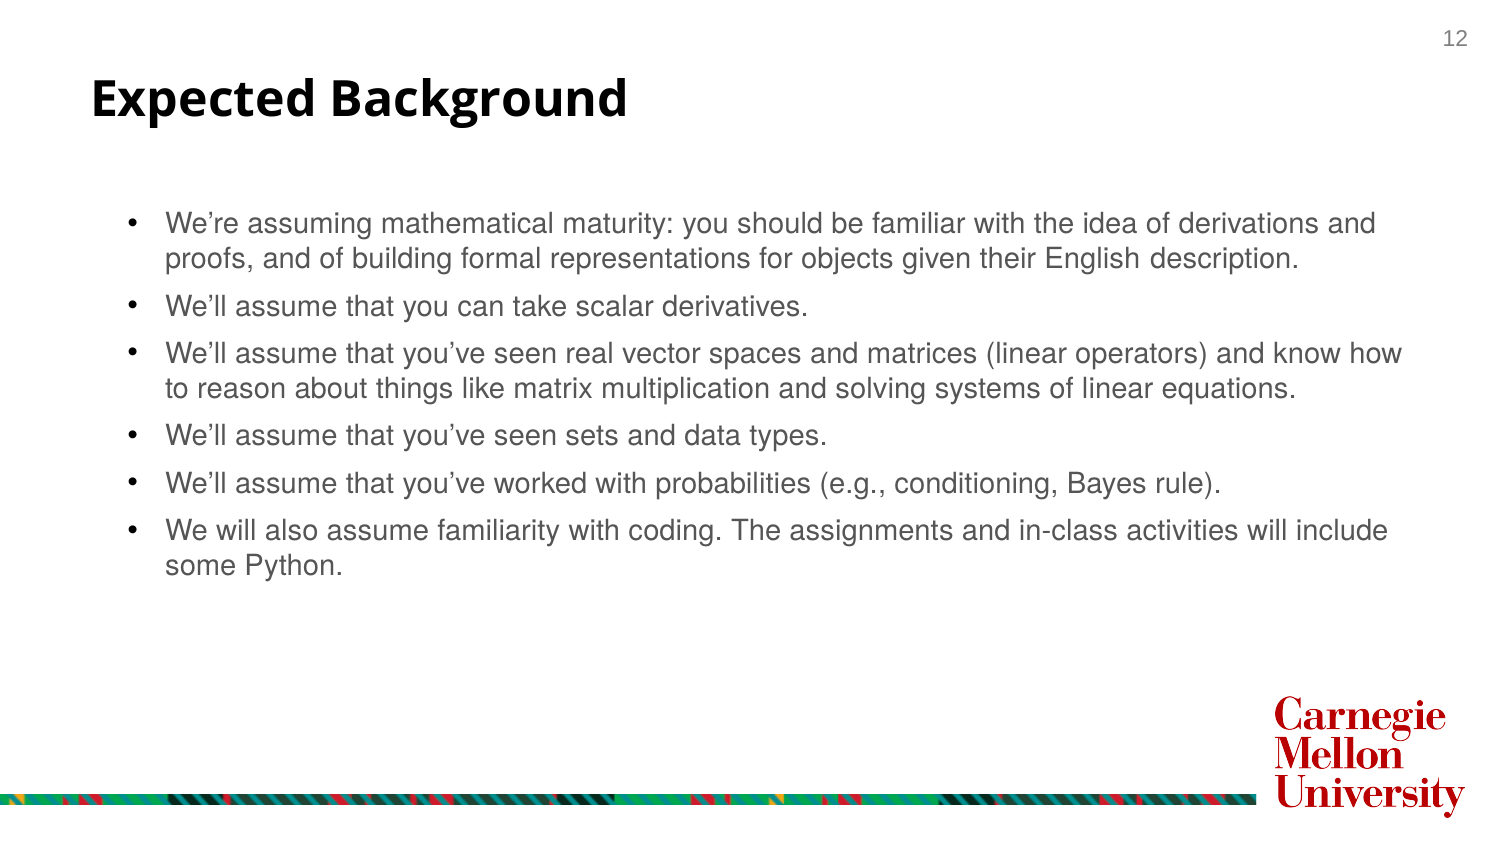

# Expected Background
We’re assuming mathematical maturity: you should be familiar with the idea of derivations and proofs, and of building formal representations for objects given their English­ description.
We’ll assume that you can take scalar derivatives.
We’ll assume that you’ve seen real vector spaces and matrices (linear operators) and know how to reason about things like matrix multiplication and solving systems of linear equations.
We’ll assume that you’ve seen sets and data types.
We’ll assume that you’ve worked with probabilities (e.g., conditioning, Bayes rule).
We will also assume familiarity with coding. The assignments and in-class activities will include some Python.